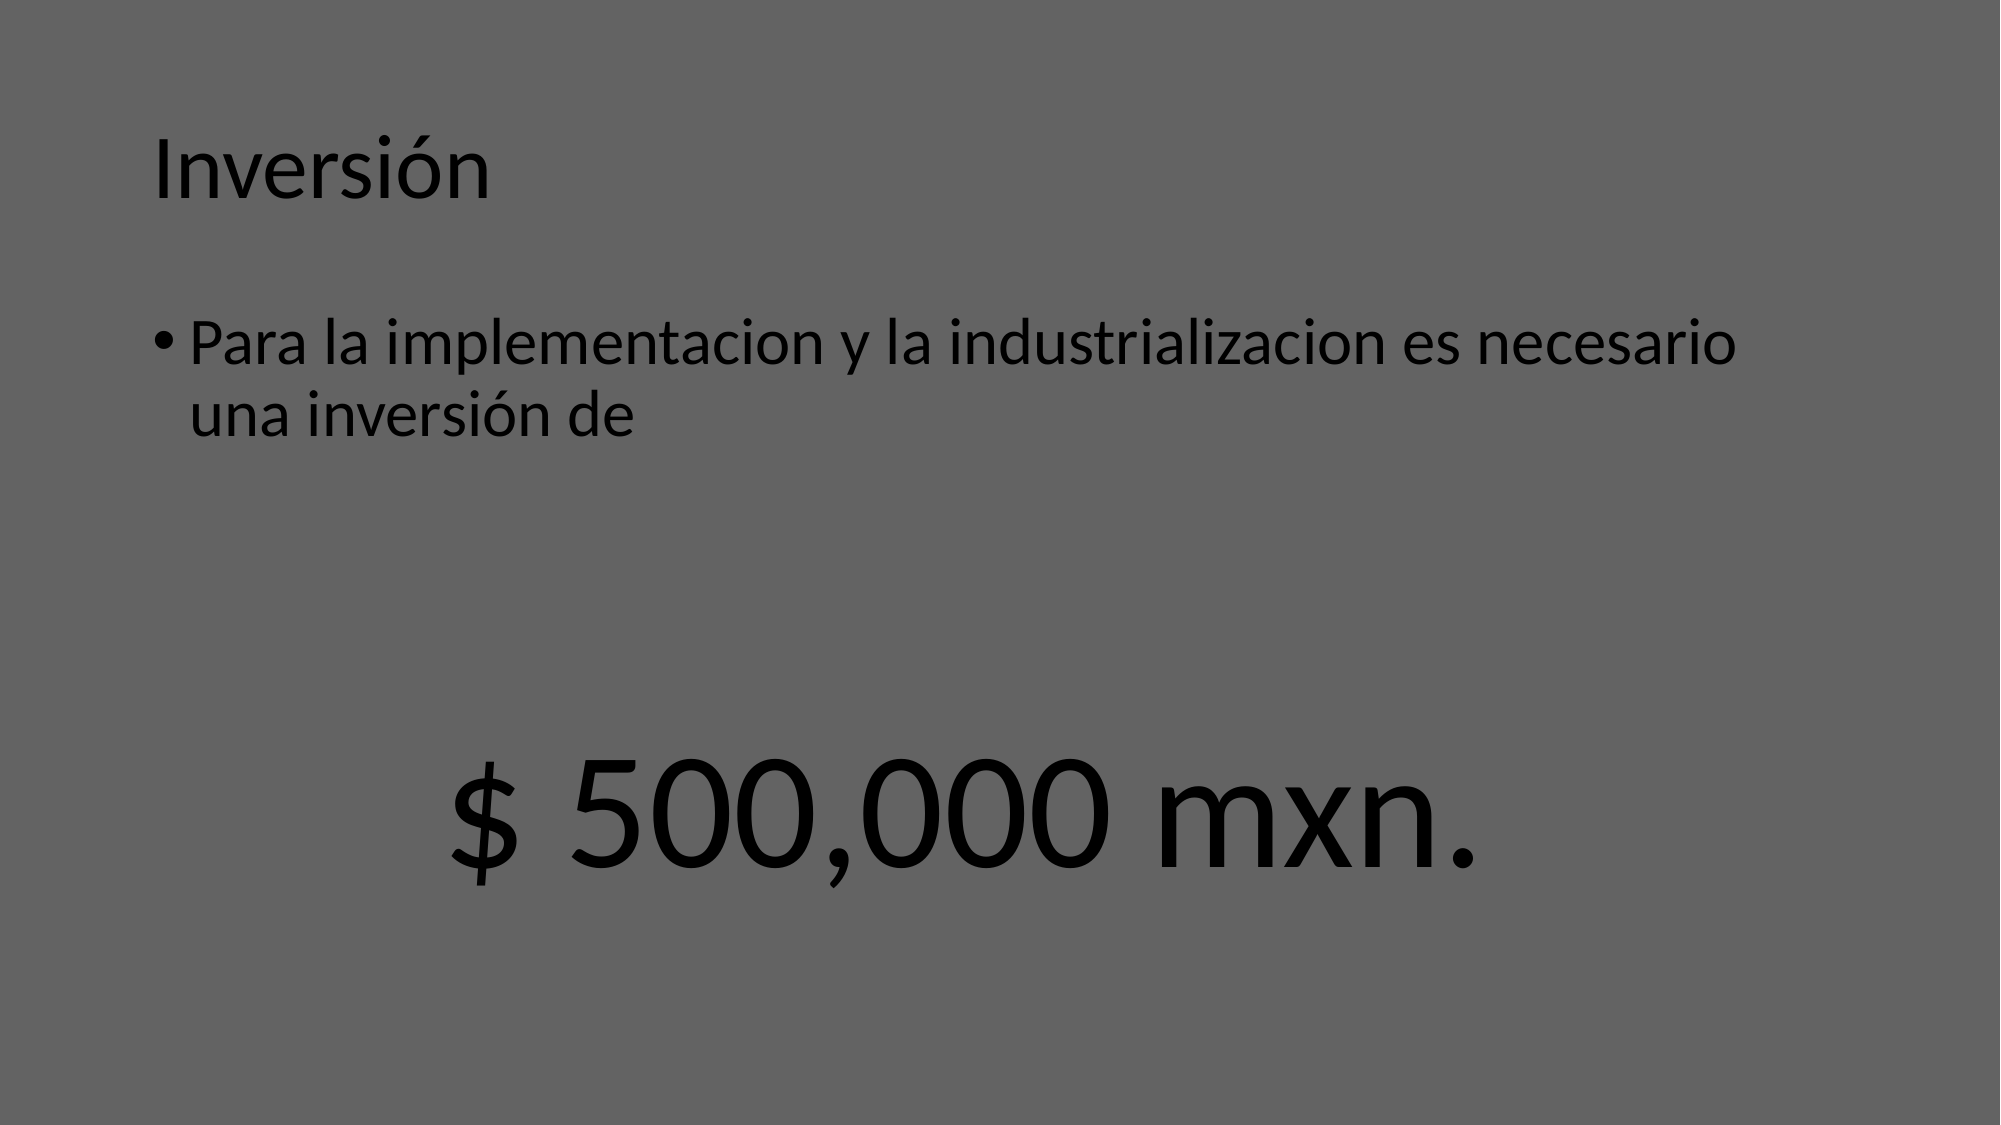

# Inversión
Para la implementacion y la industrializacion es necesario una inversión de

              $ 500,000 mxn.